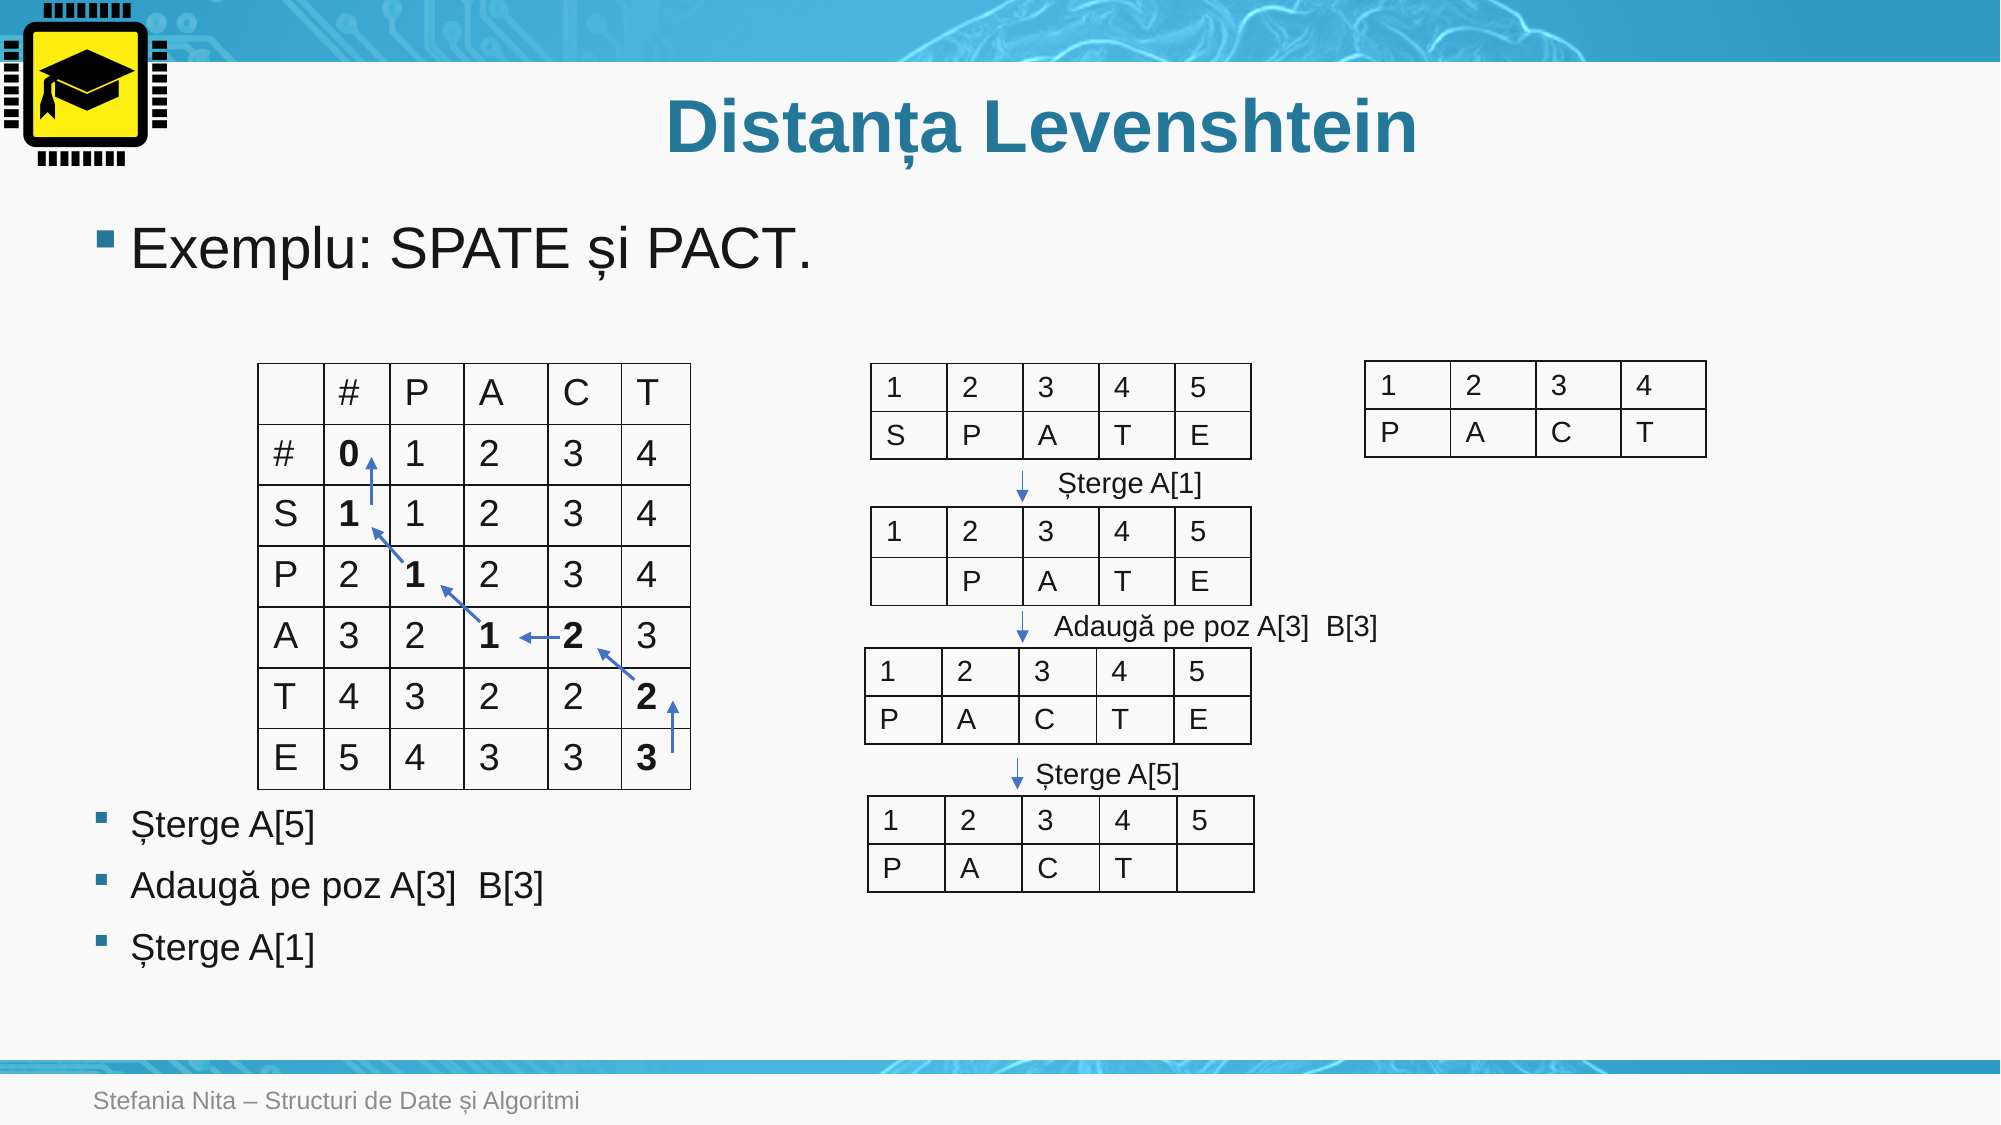

# Distanța Levenshtein
Exemplu: SPATE și PACT.

Șterge A[5]
Adaugă pe poz A[3]  B[3]
Șterge A[1]

| 1 | 2 | 3 | 4 |
| --- | --- | --- | --- |
| P | A | C | T |
|  | # | P | A | C | T |
| --- | --- | --- | --- | --- | --- |
| # | 0 | 1 | 2 | 3 | 4 |
| S | 1 | 1 | 2 | 3 | 4 |
| P | 2 | 1 | 2 | 3 | 4 |
| A | 3 | 2 | 1 | 2 | 3 |
| T | 4 | 3 | 2 | 2 | 2 |
| E | 5 | 4 | 3 | 3 | 3 |
| 1 | 2 | 3 | 4 | 5 |
| --- | --- | --- | --- | --- |
| S | P | A | T | E |
Șterge A[1]
| 1 | 2 | 3 | 4 | 5 |
| --- | --- | --- | --- | --- |
|  | P | A | T | E |
Adaugă pe poz A[3]  B[3]
| 1 | 2 | 3 | 4 | 5 |
| --- | --- | --- | --- | --- |
| P | A | C | T | E |
Șterge A[5]
| 1 | 2 | 3 | 4 | 5 |
| --- | --- | --- | --- | --- |
| P | A | C | T |  |
Stefania Nita – Structuri de Date și Algoritmi